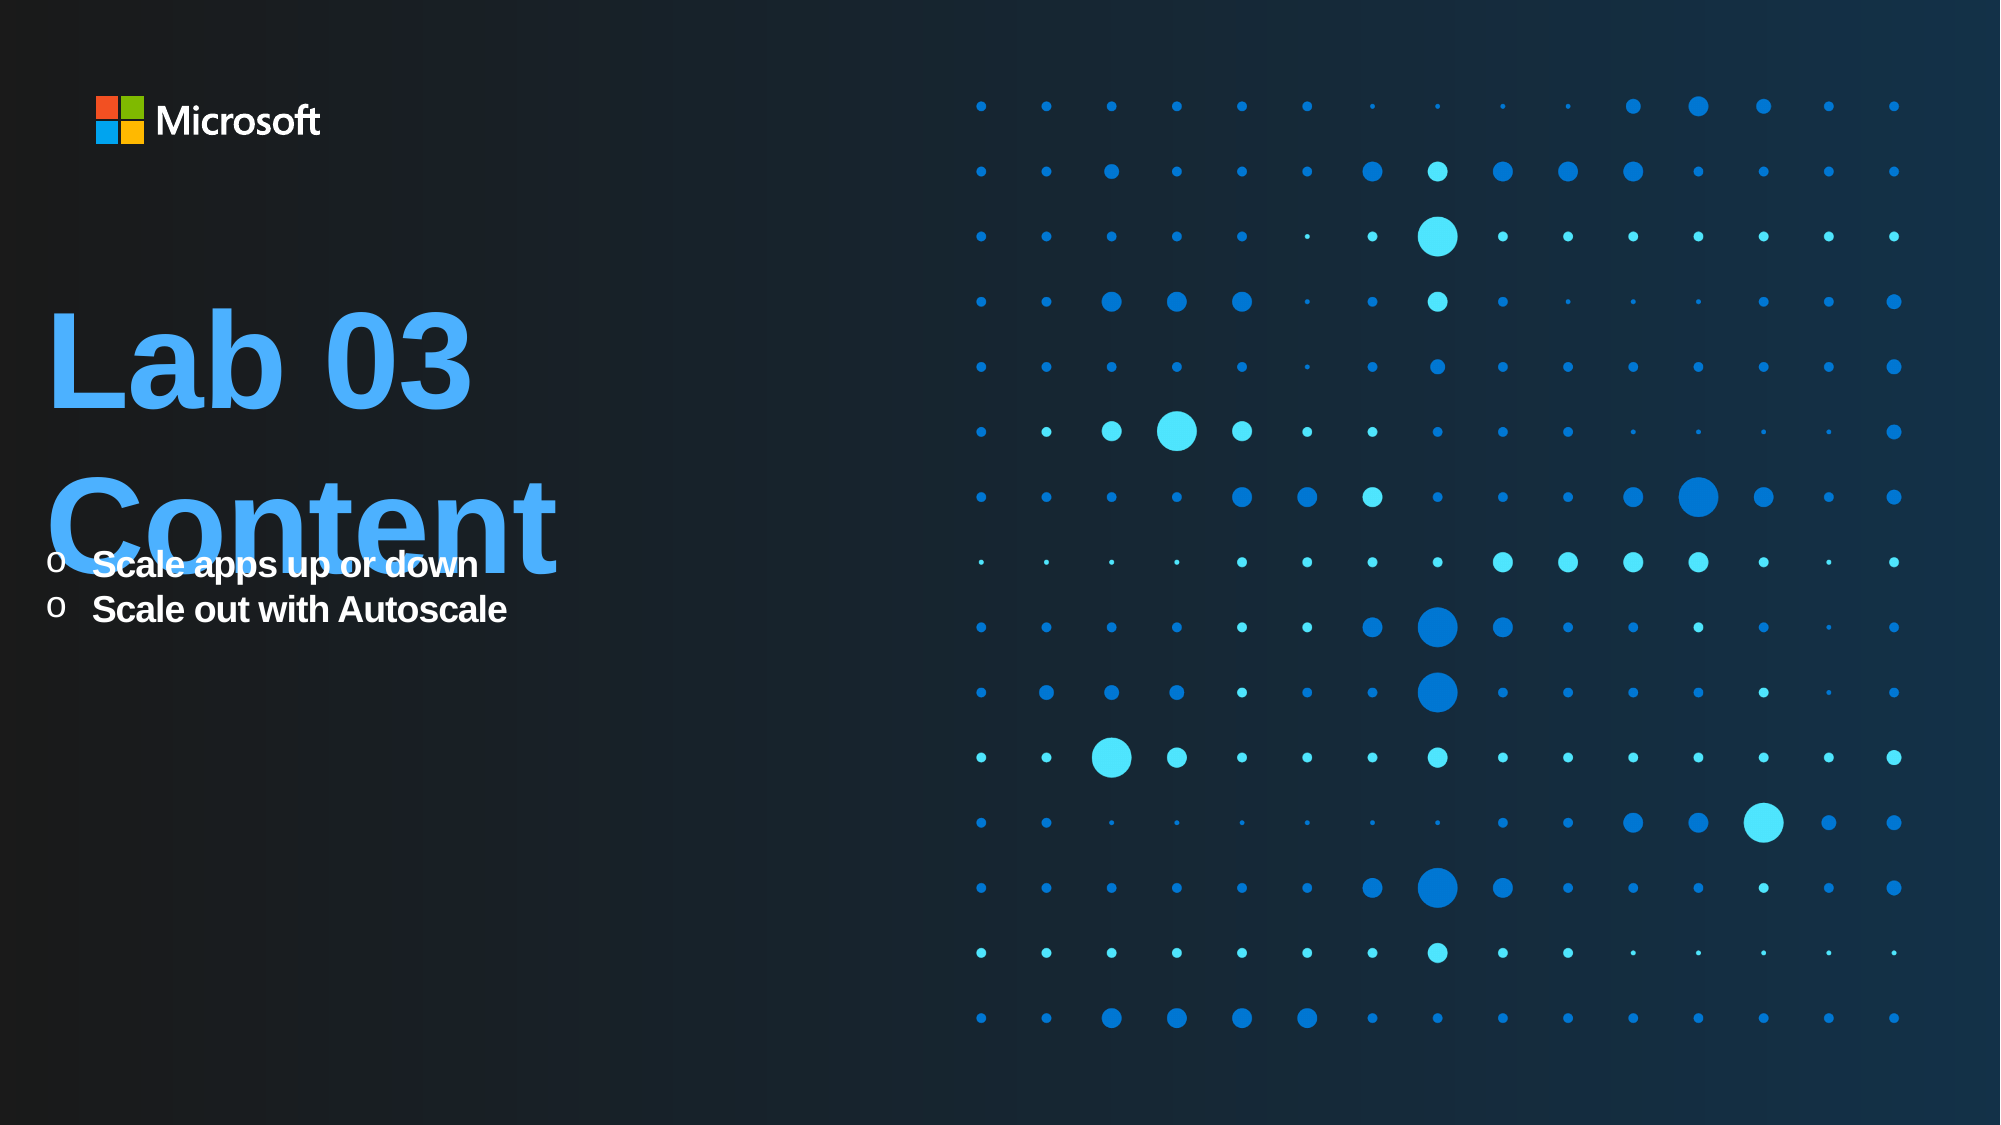

# Lab 03 Content
Scale apps up or down
Scale out with Autoscale